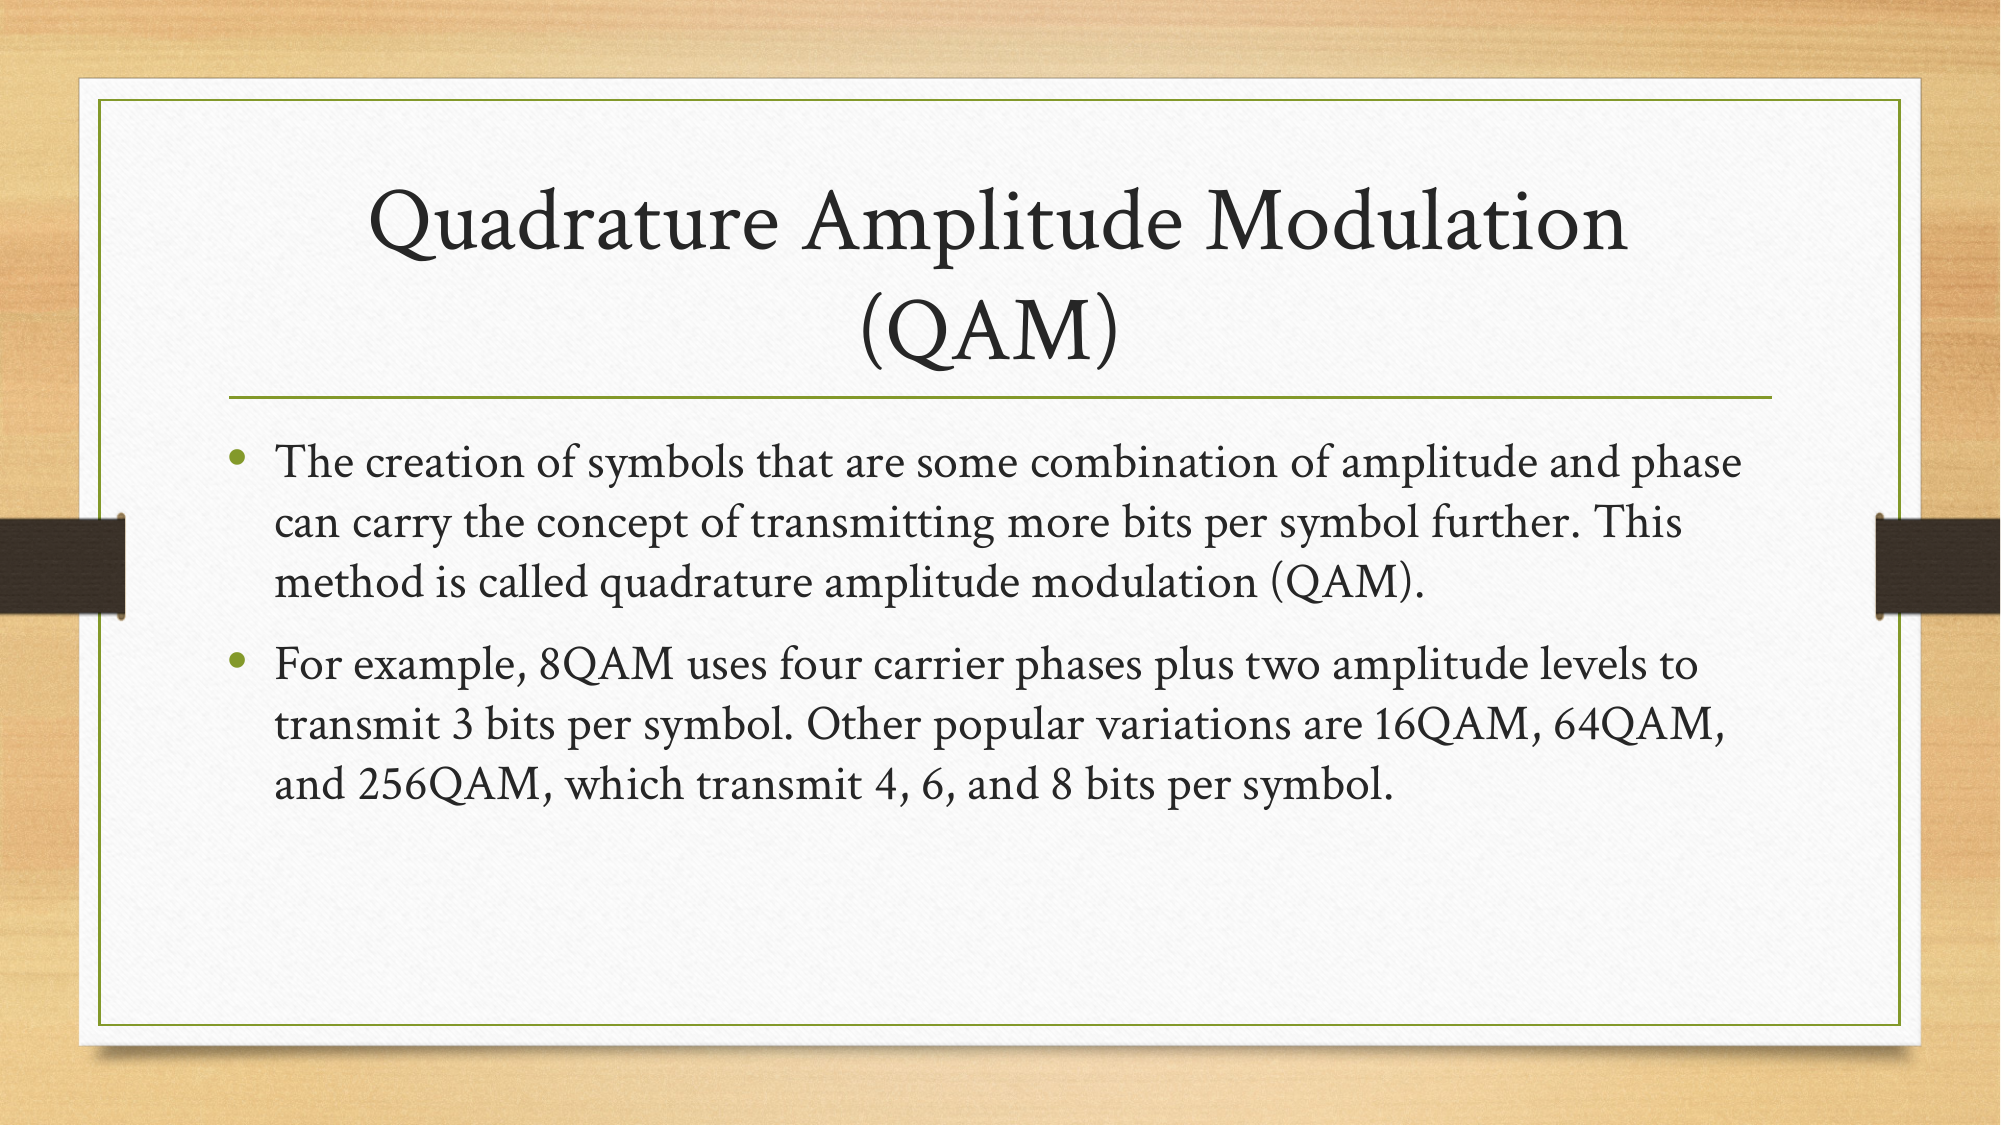

# Quadrature Amplitude Modulation (QAM)
The creation of symbols that are some combination of amplitude and phase can carry the concept of transmitting more bits per symbol further. This method is called quadrature amplitude modulation (QAM).
For example, 8QAM uses four carrier phases plus two amplitude levels to transmit 3 bits per symbol. Other popular variations are 16QAM, 64QAM, and 256QAM, which transmit 4, 6, and 8 bits per symbol.